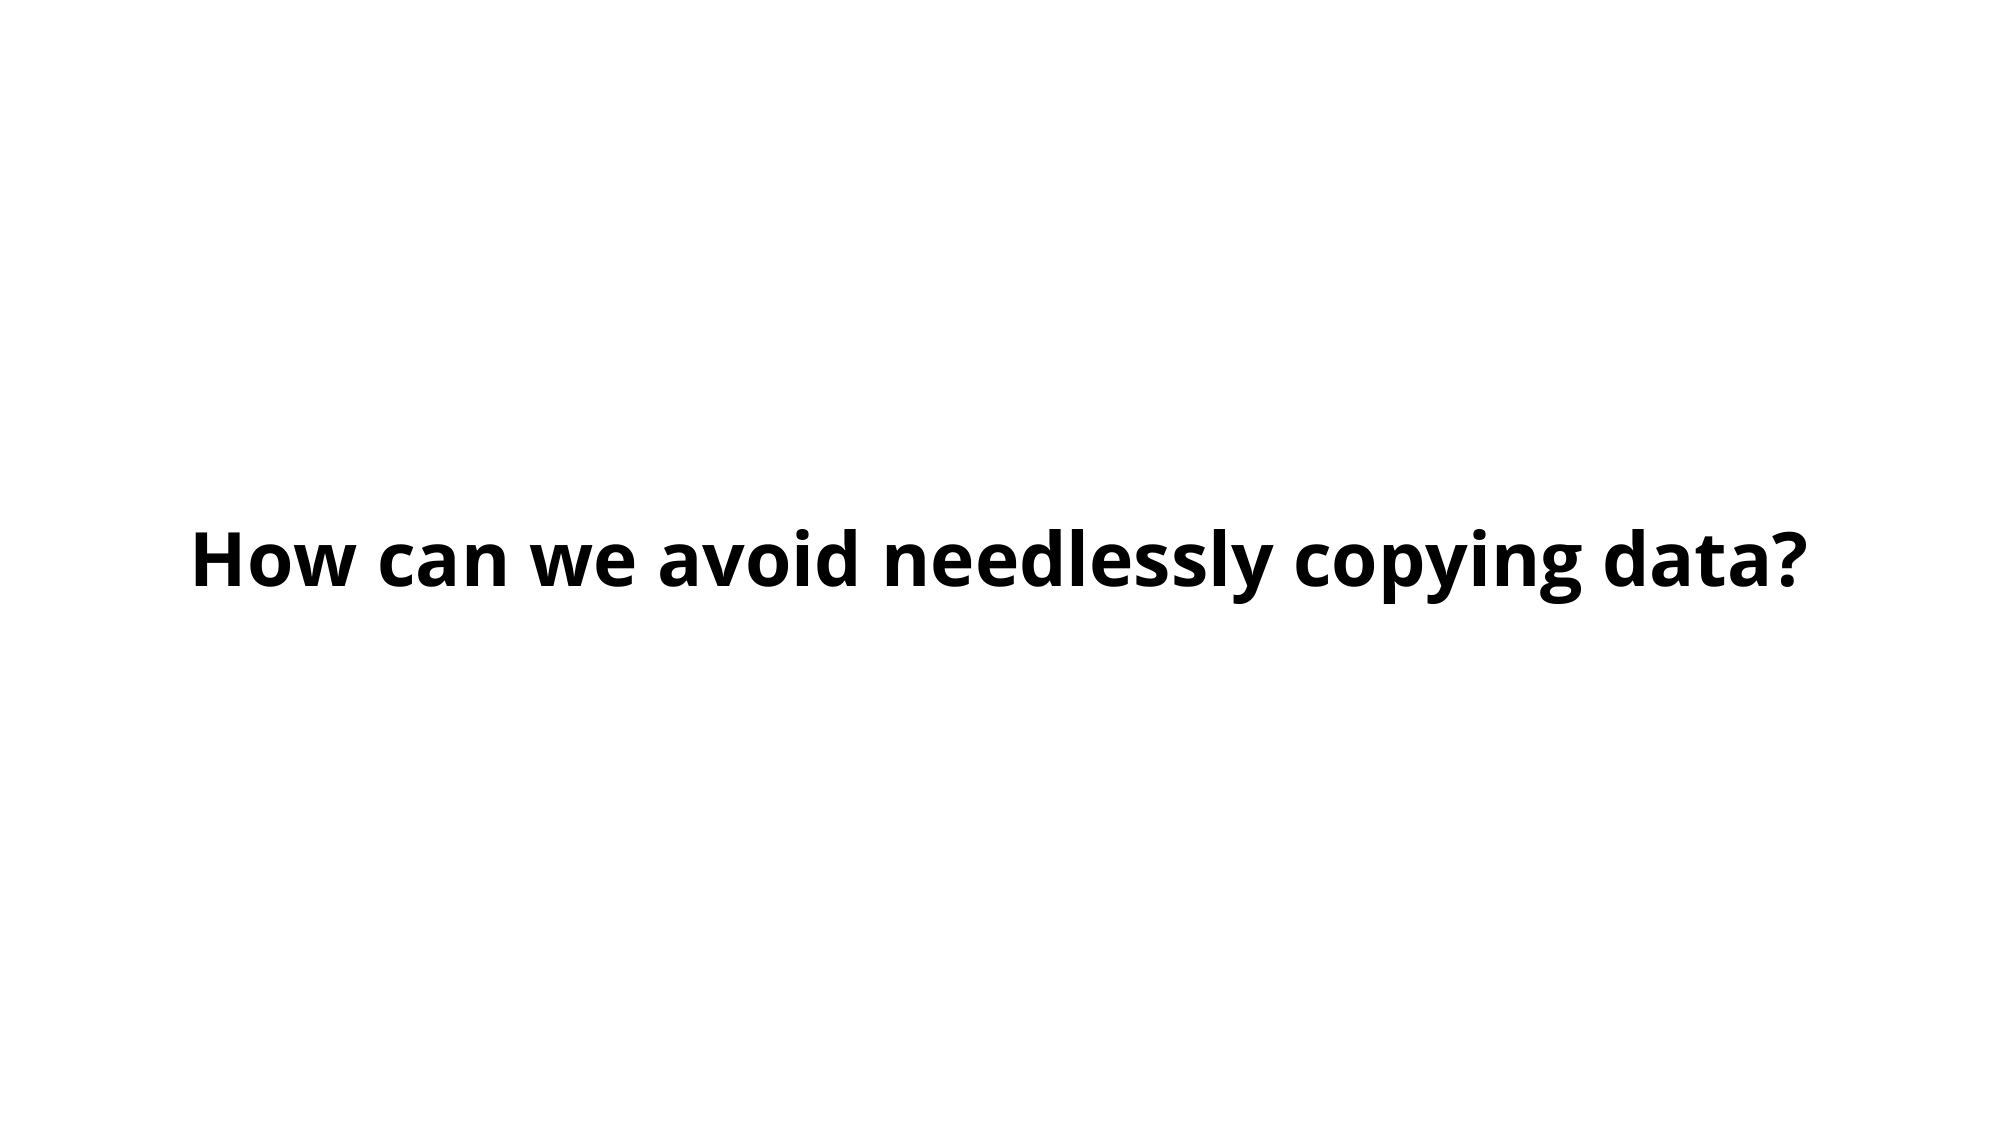

# How can we avoid needlessly copying data?